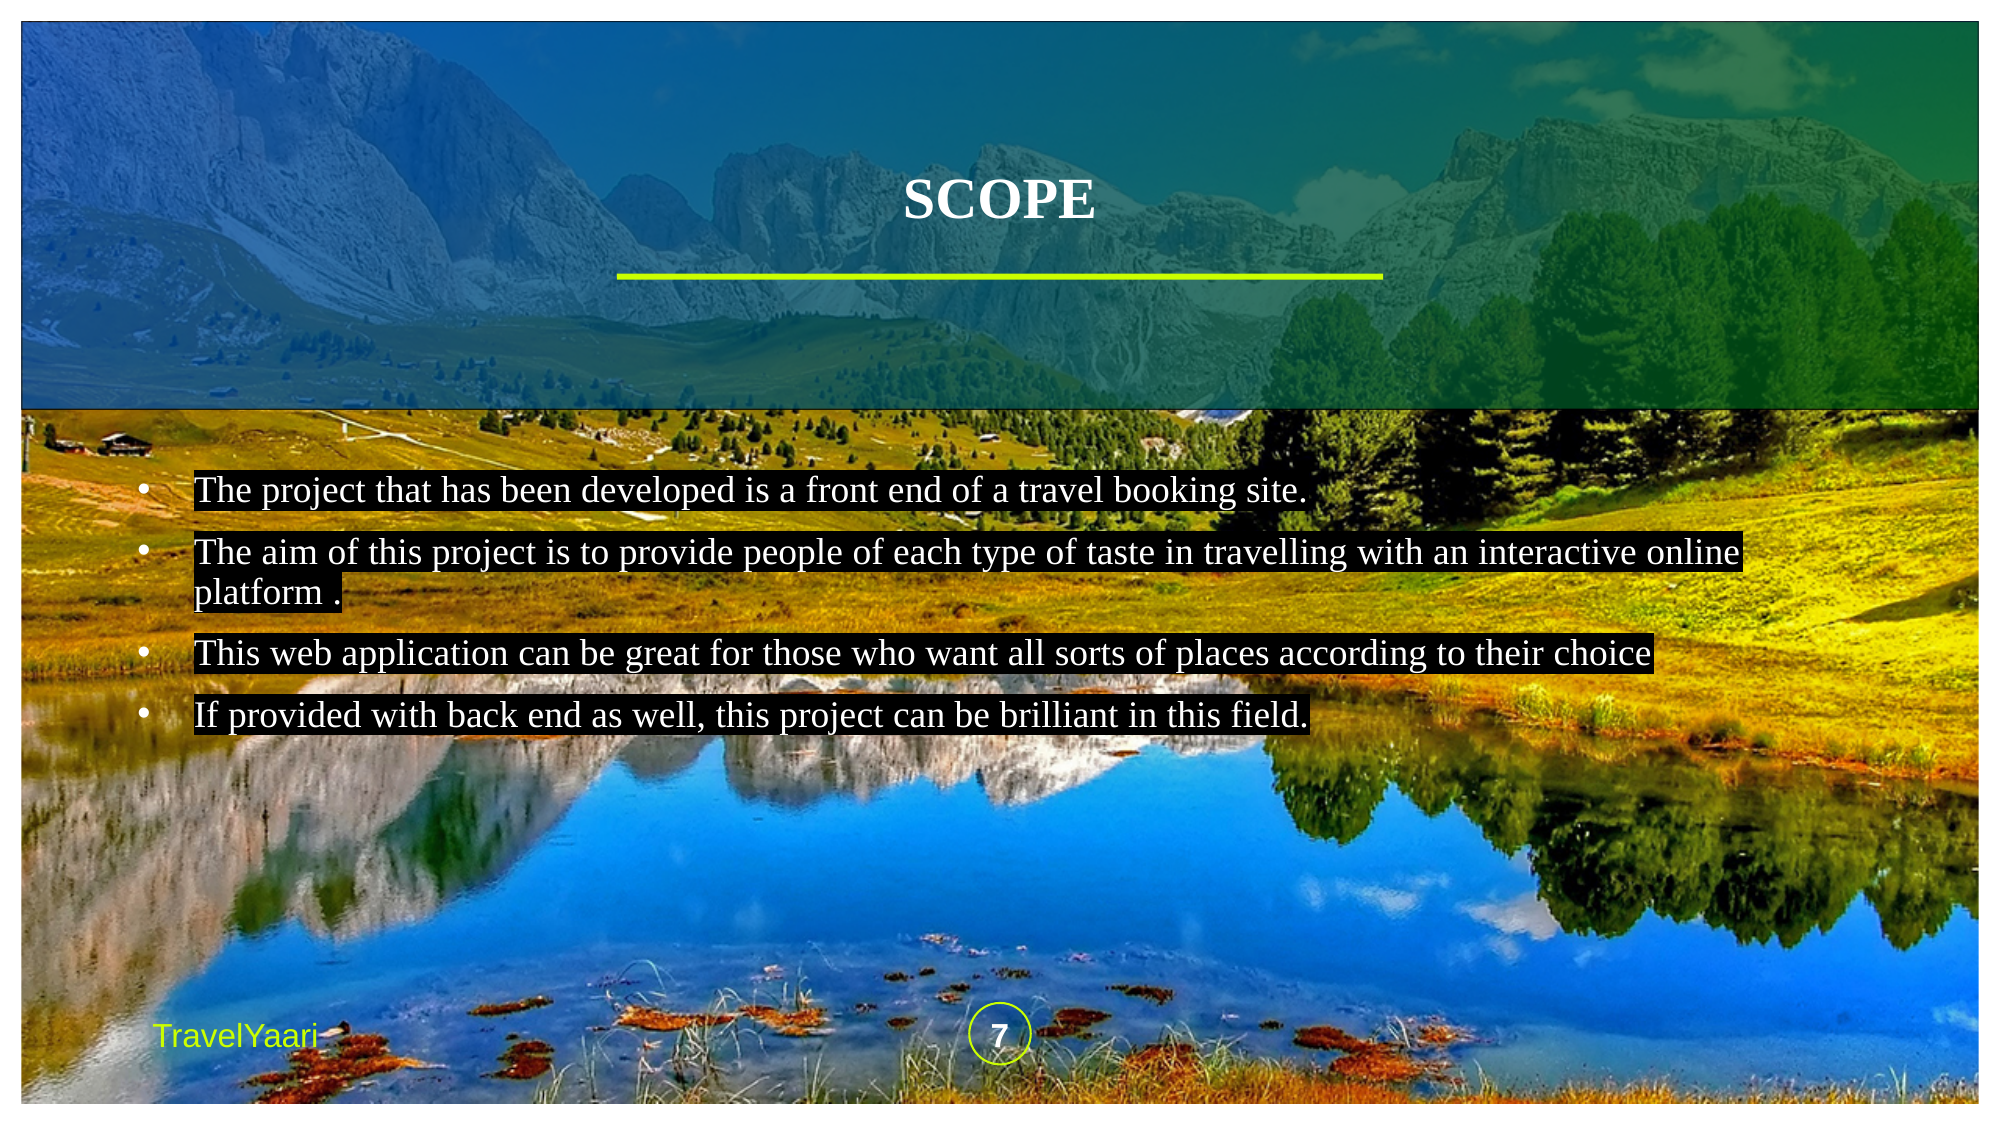

# SCOPE
The project that has been developed is a front end of a travel booking site.
The aim of this project is to provide people of each type of taste in travelling with an interactive online platform .
This web application can be great for those who want all sorts of places according to their choice
If provided with back end as well, this project can be brilliant in this field.

TravelYaari
7